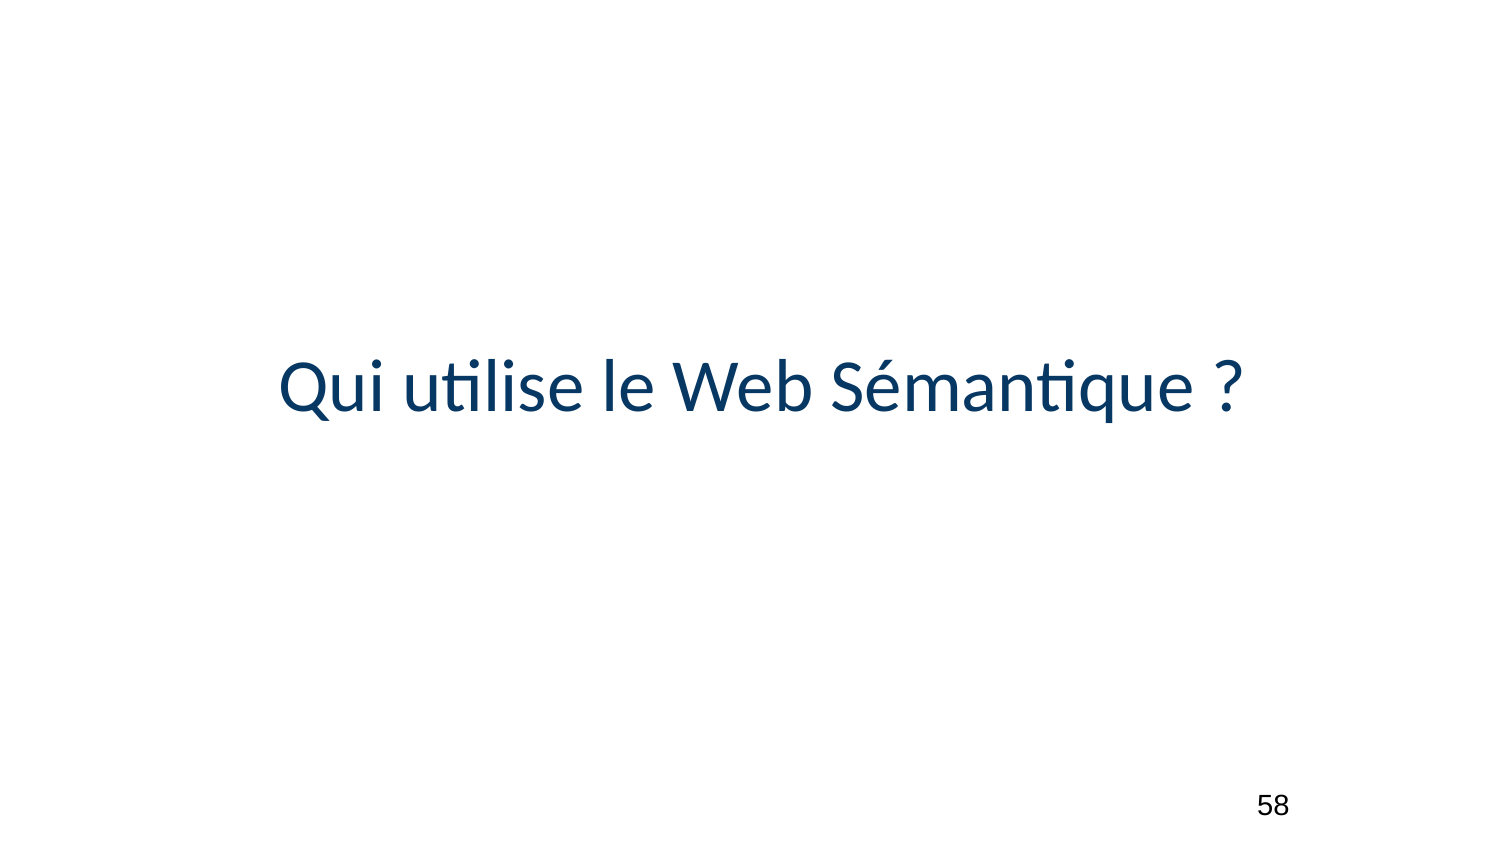

Qui utilise le Web Sémantique ?
58